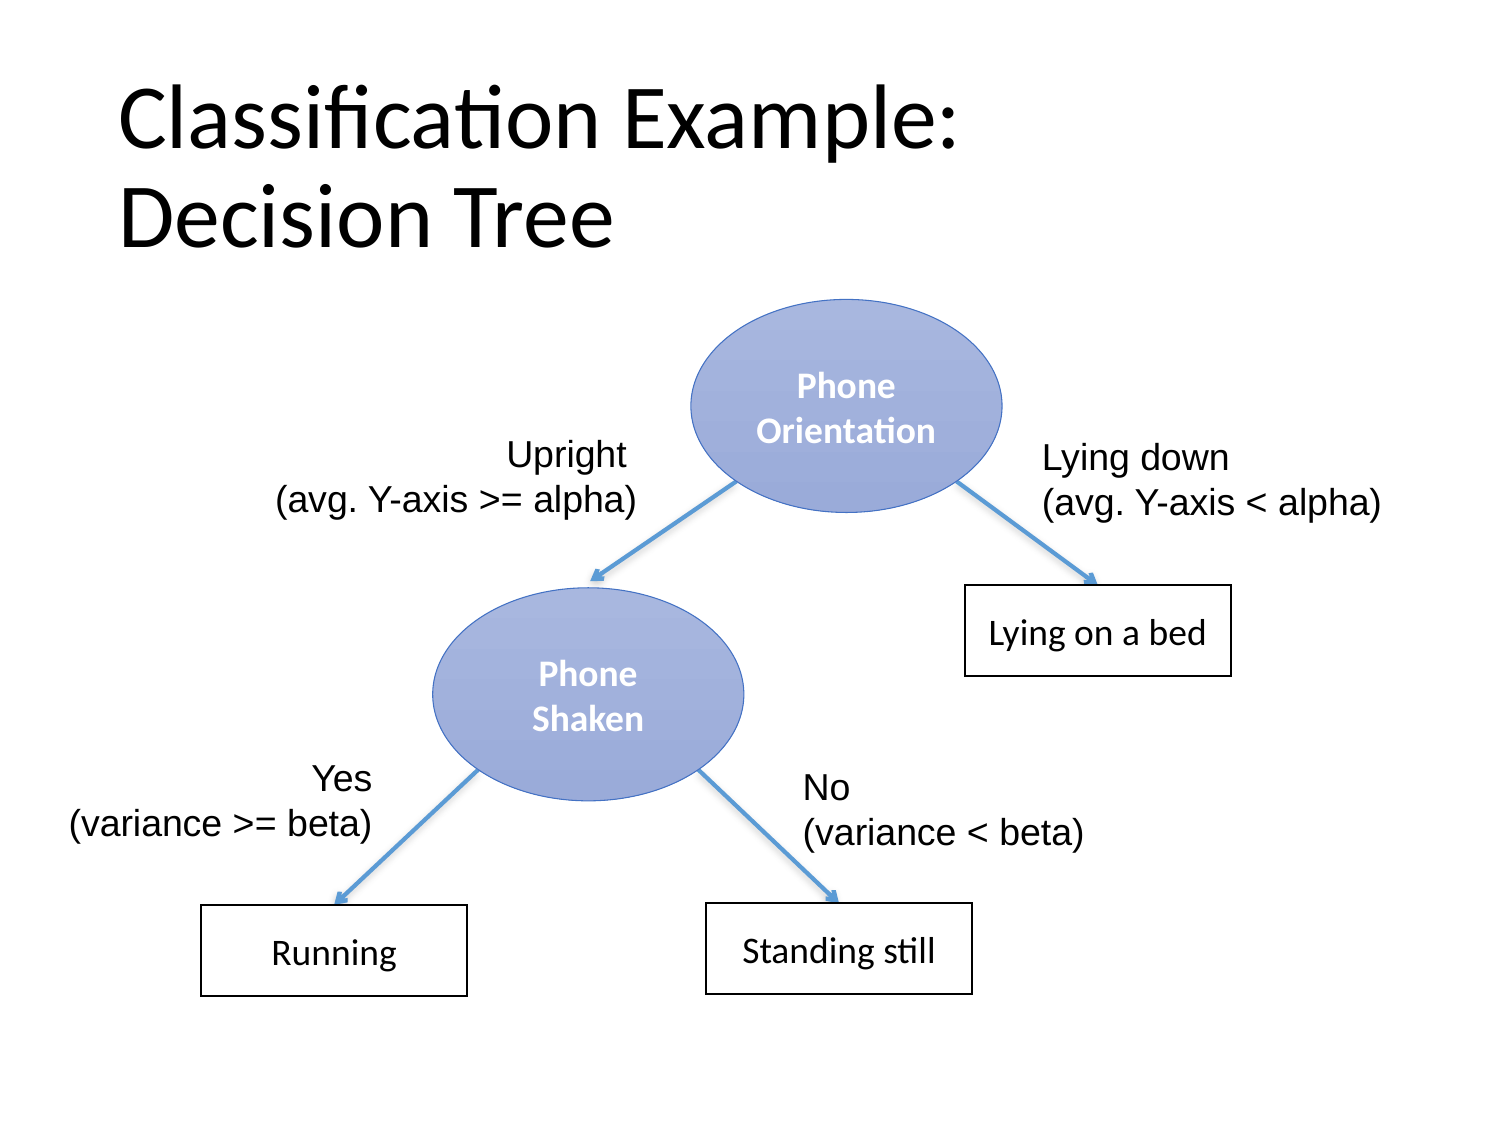

# Classification Example: Decision Tree
Phone
Orientation
Upright
(avg. Y-axis >= alpha)
Lying down
(avg. Y-axis < alpha)
Lying on a bed
Phone
Shaken
Yes
(variance >= beta)
No
(variance < beta)
Standing still
Running